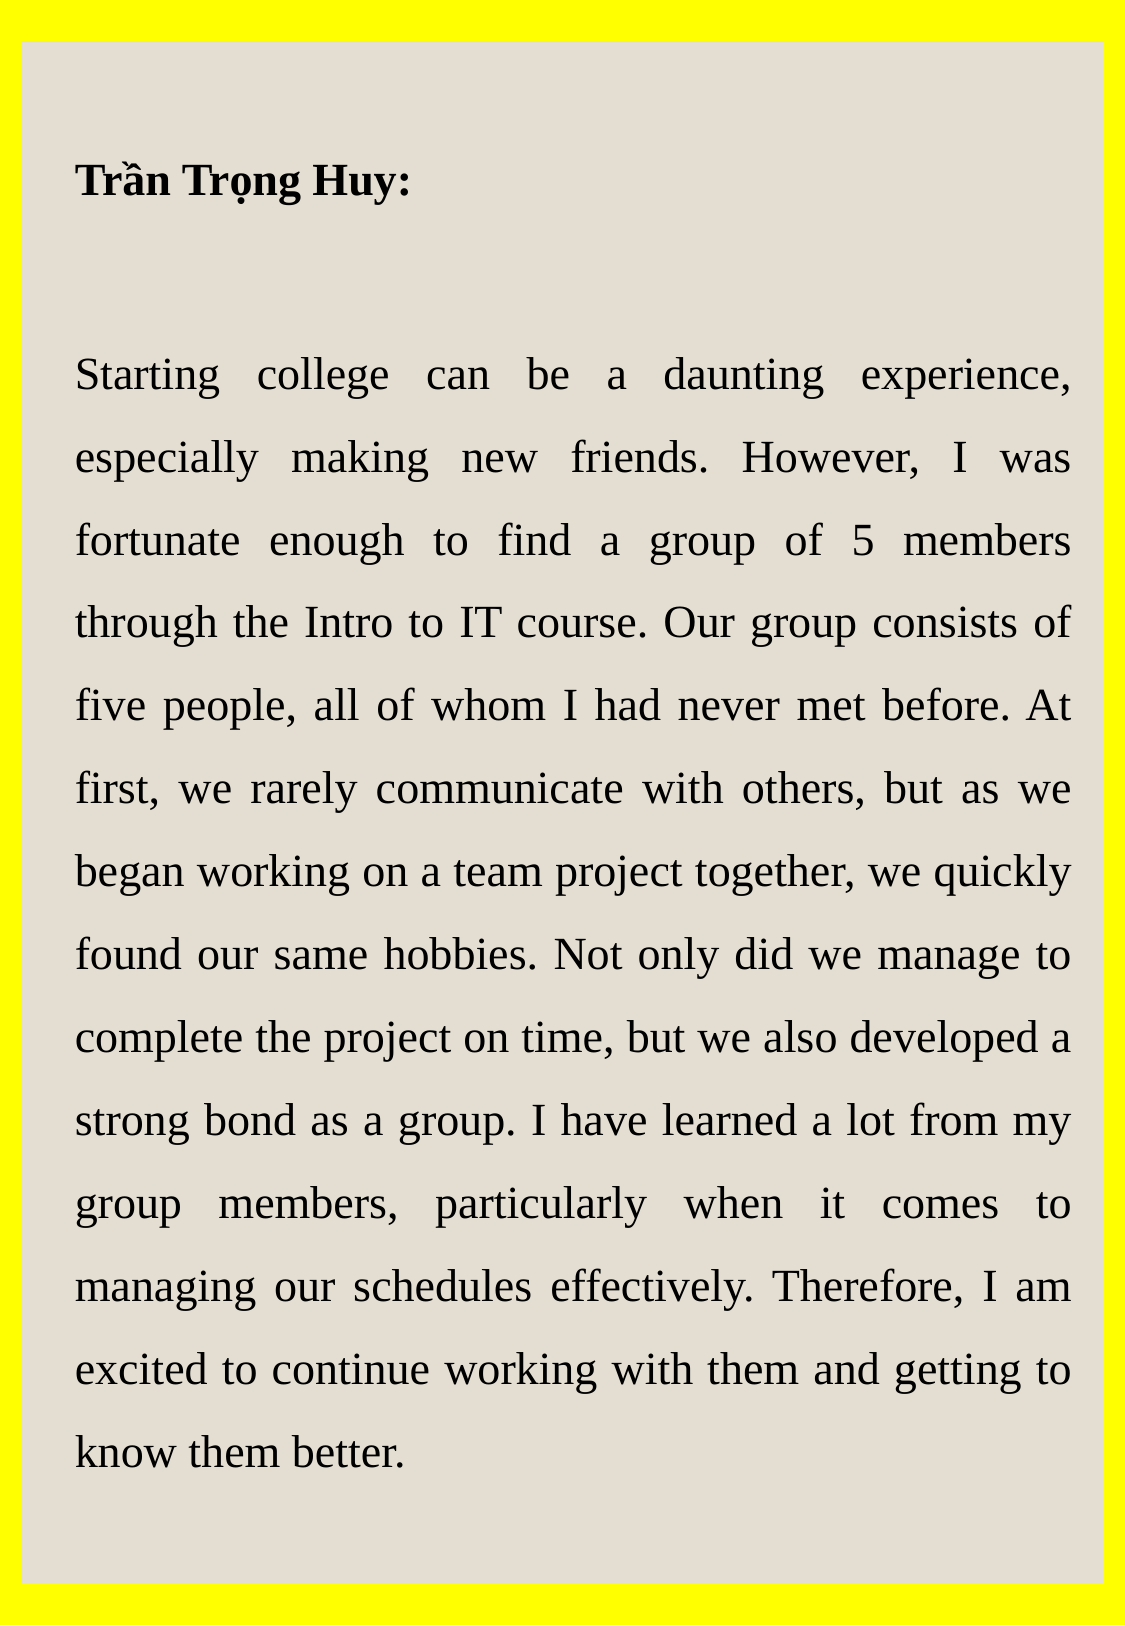

#
Trần Trọng Huy:

Starting college can be a daunting experience, especially making new friends. However, I was fortunate enough to find a group of 5 members through the Intro to IT course. Our group consists of five people, all of whom I had never met before. At first, we rarely communicate with others, but as we began working on a team project together, we quickly found our same hobbies. Not only did we manage to complete the project on time, but we also developed a strong bond as a group. I have learned a lot from my group members, particularly when it comes to managing our schedules effectively. Therefore, I am excited to continue working with them and getting to know them better.